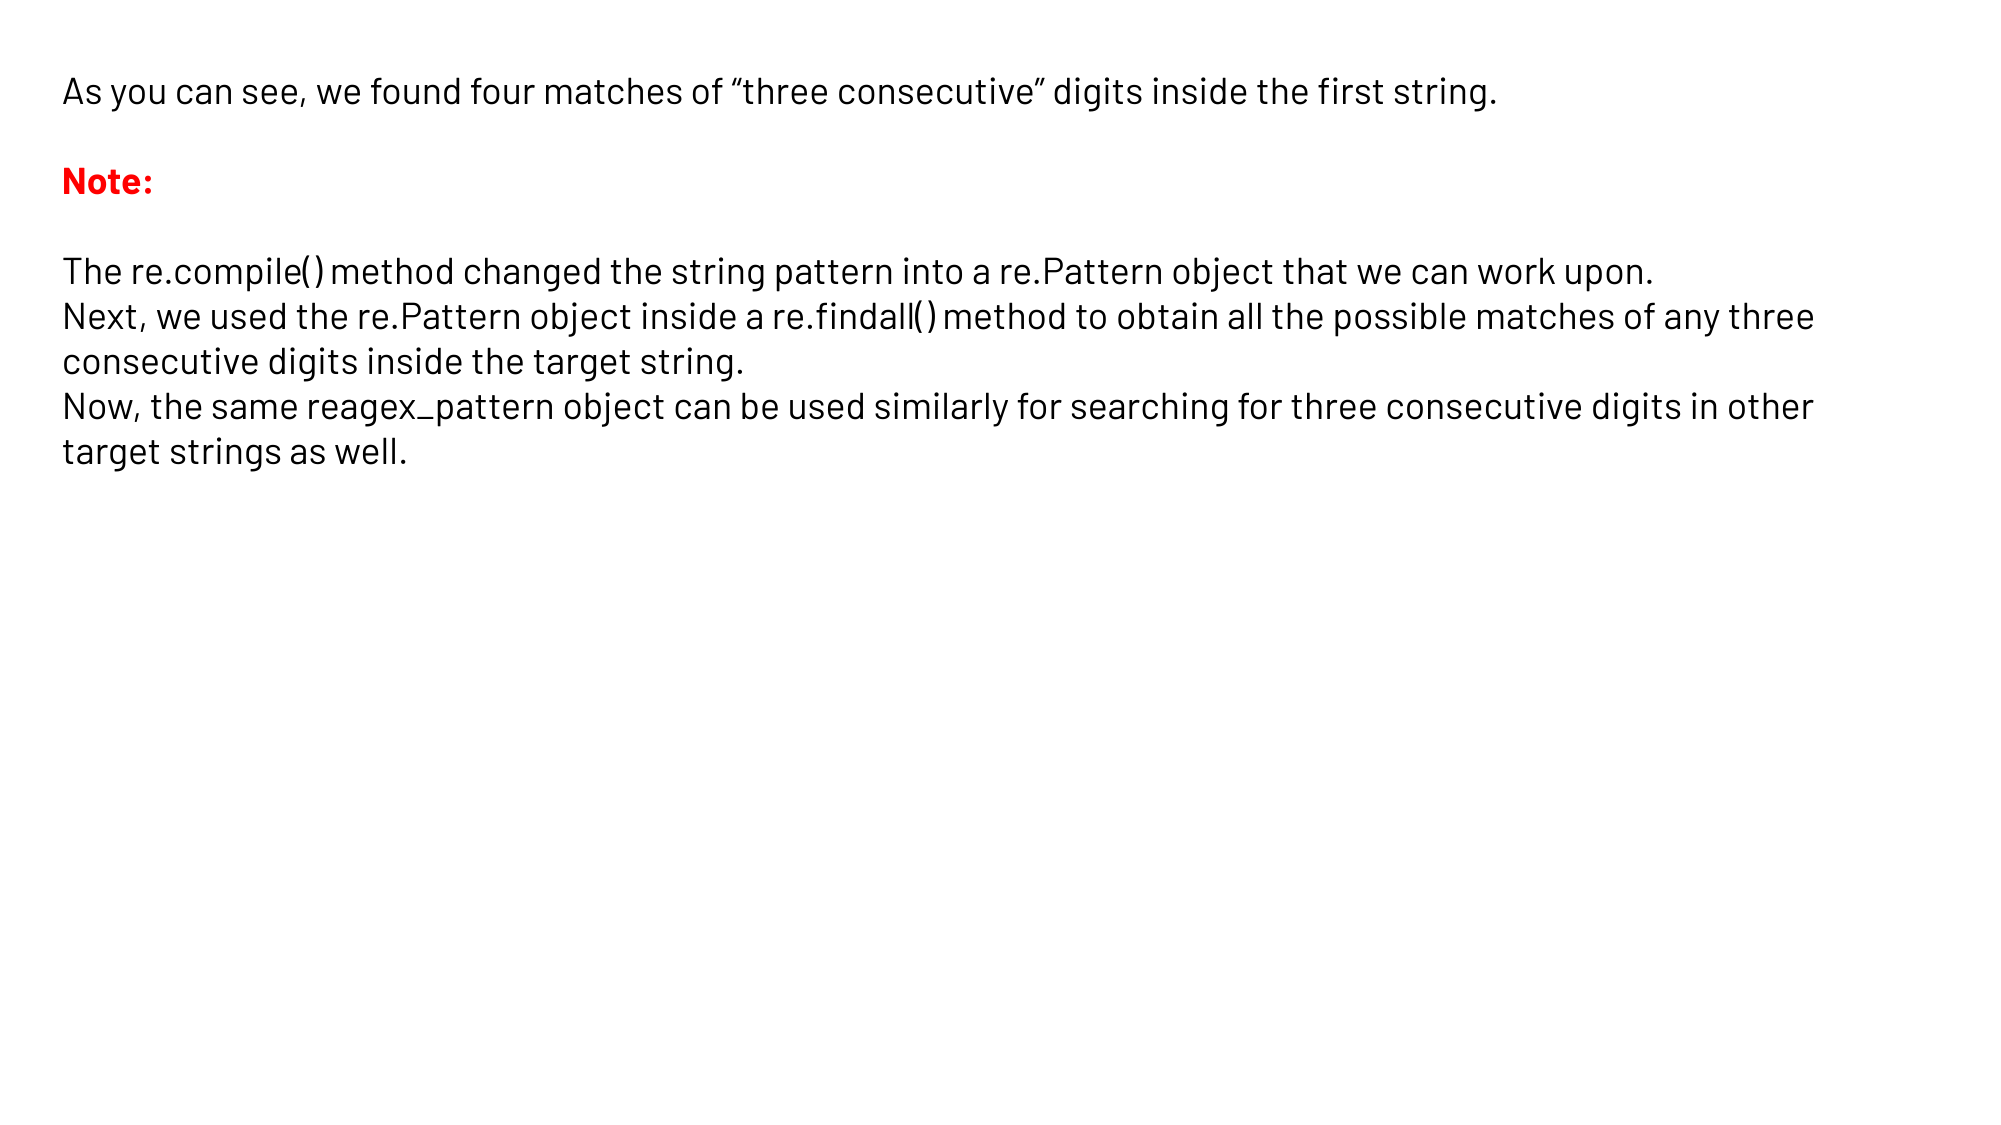

As you can see, we found four matches of “three consecutive” digits inside the first string.

Note:

The re.compile() method changed the string pattern into a re.Pattern object that we can work upon.
Next, we used the re.Pattern object inside a re.findall() method to obtain all the possible matches of any three consecutive digits inside the target string.
Now, the same reagex_pattern object can be used similarly for searching for three consecutive digits in other target strings as well.